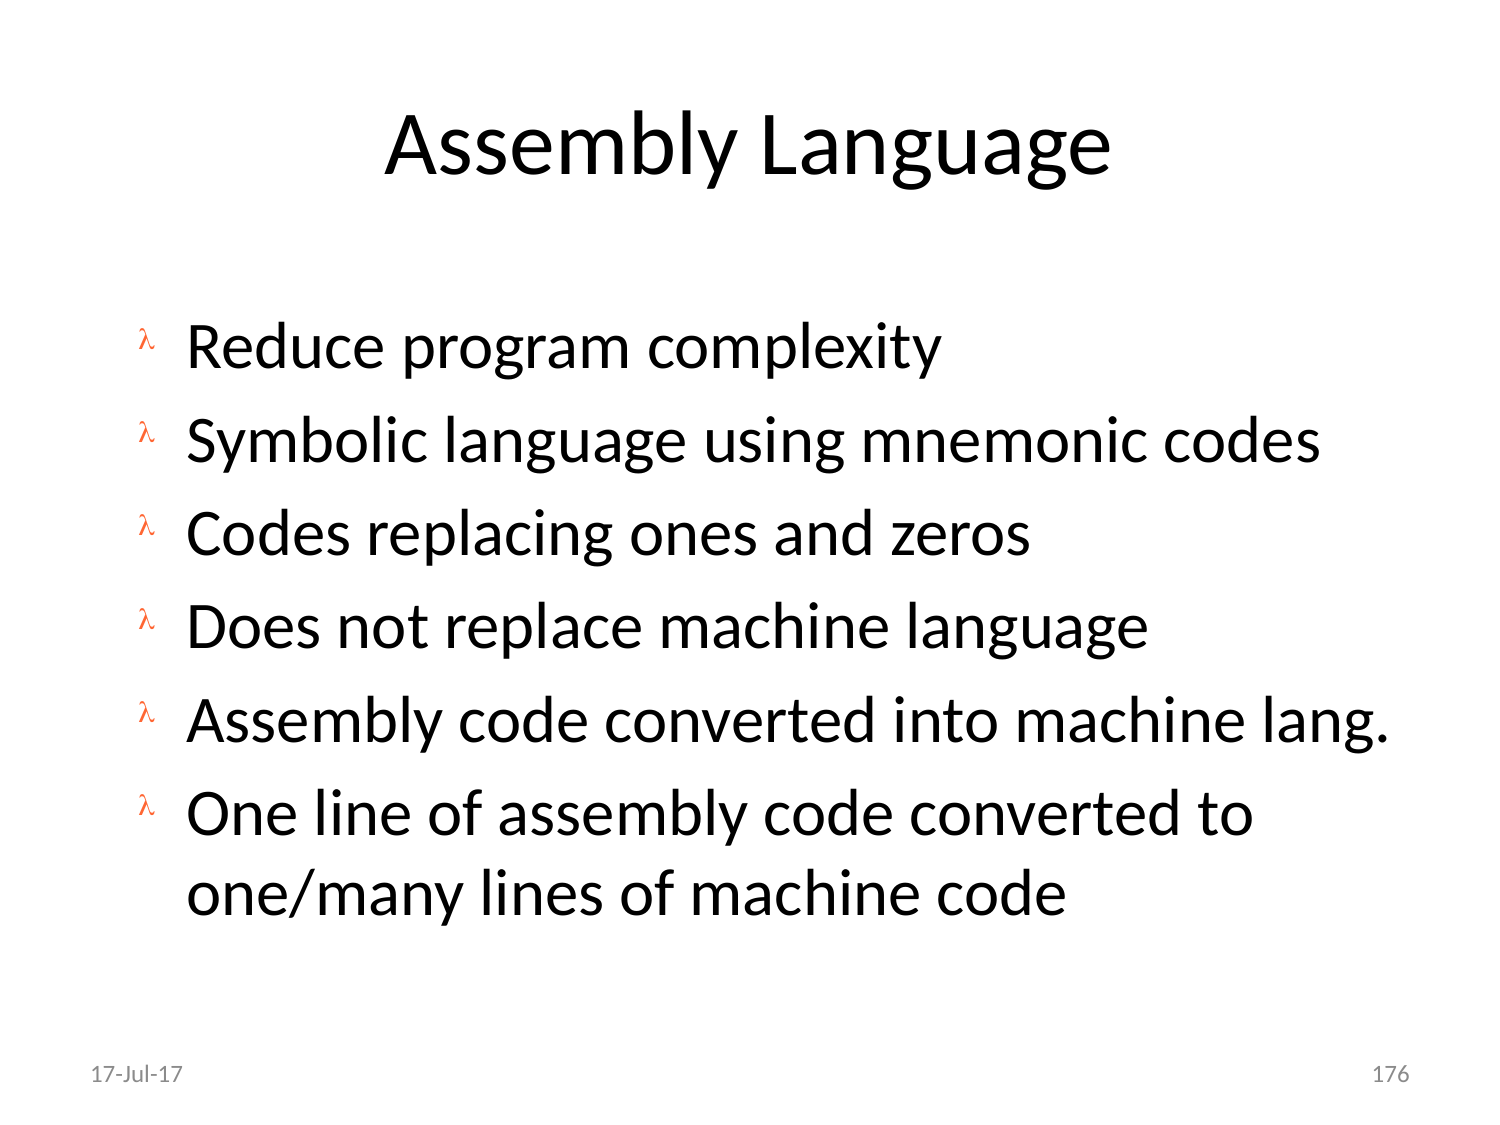

# Assembly Language
Reduce program complexity
Symbolic language using mnemonic codes
Codes replacing ones and zeros
Does not replace machine language
Assembly code converted into machine lang.
One line of assembly code converted to one/many lines of machine code
17-Jul-17
176